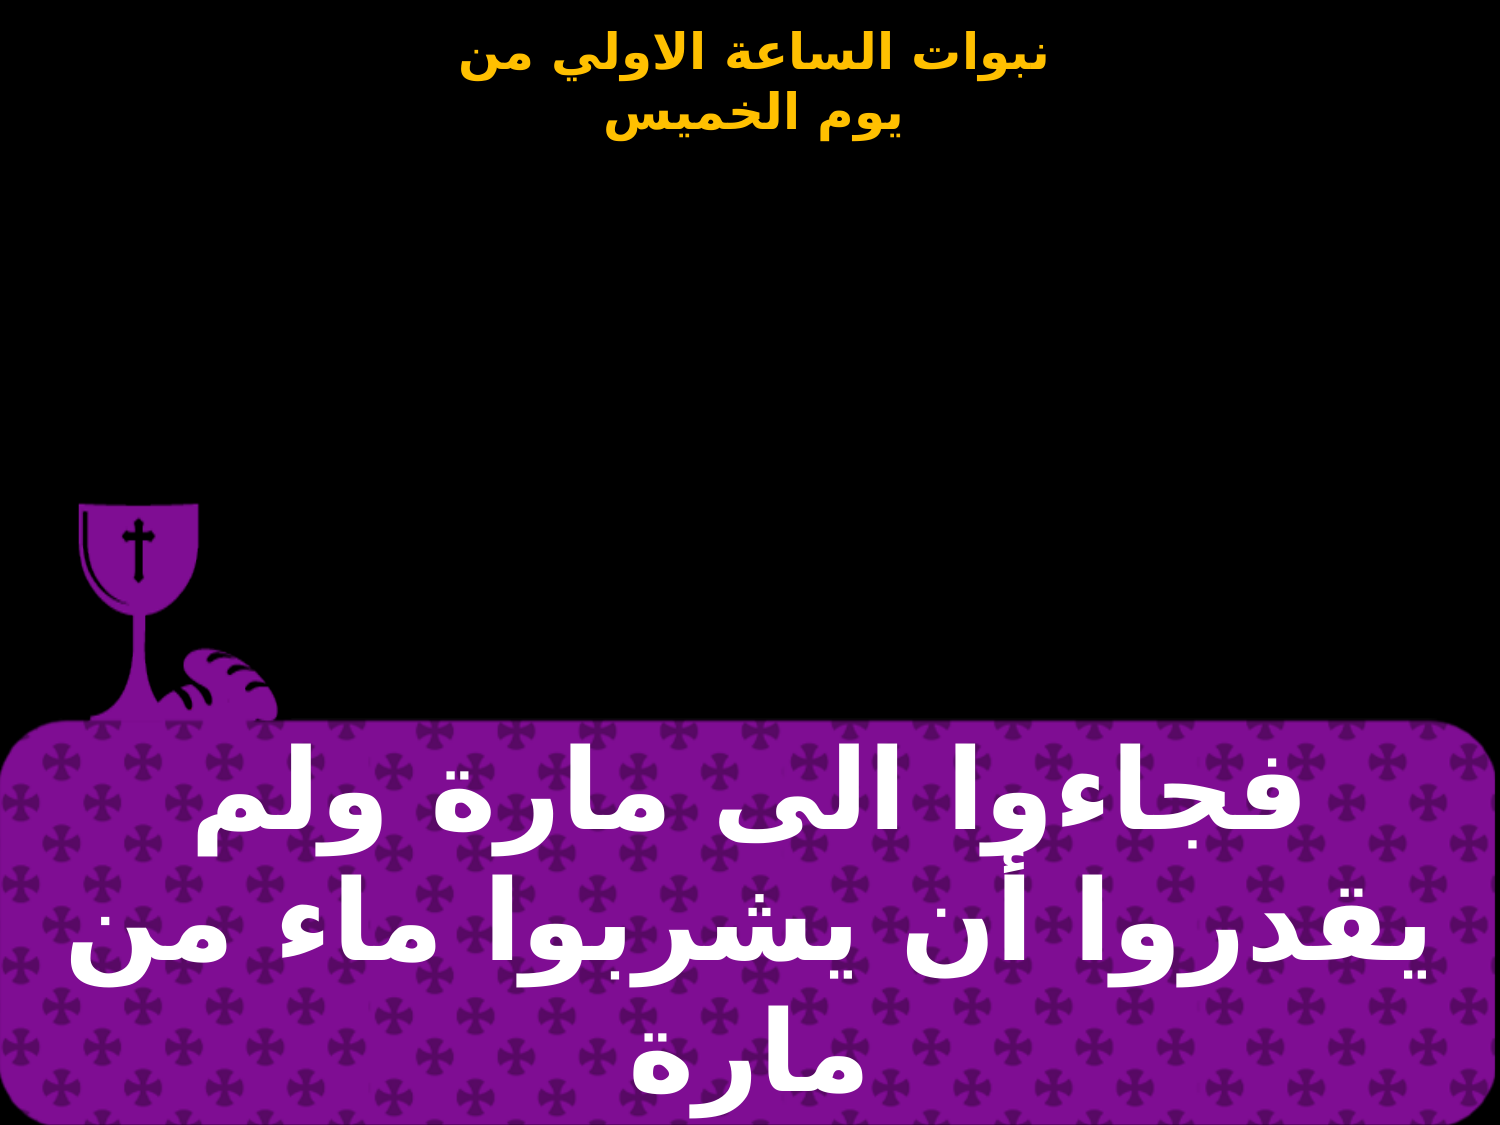

| فجاءوا الى مارة ولم يقدروا أن يشربوا ماء من مارة |
| --- |